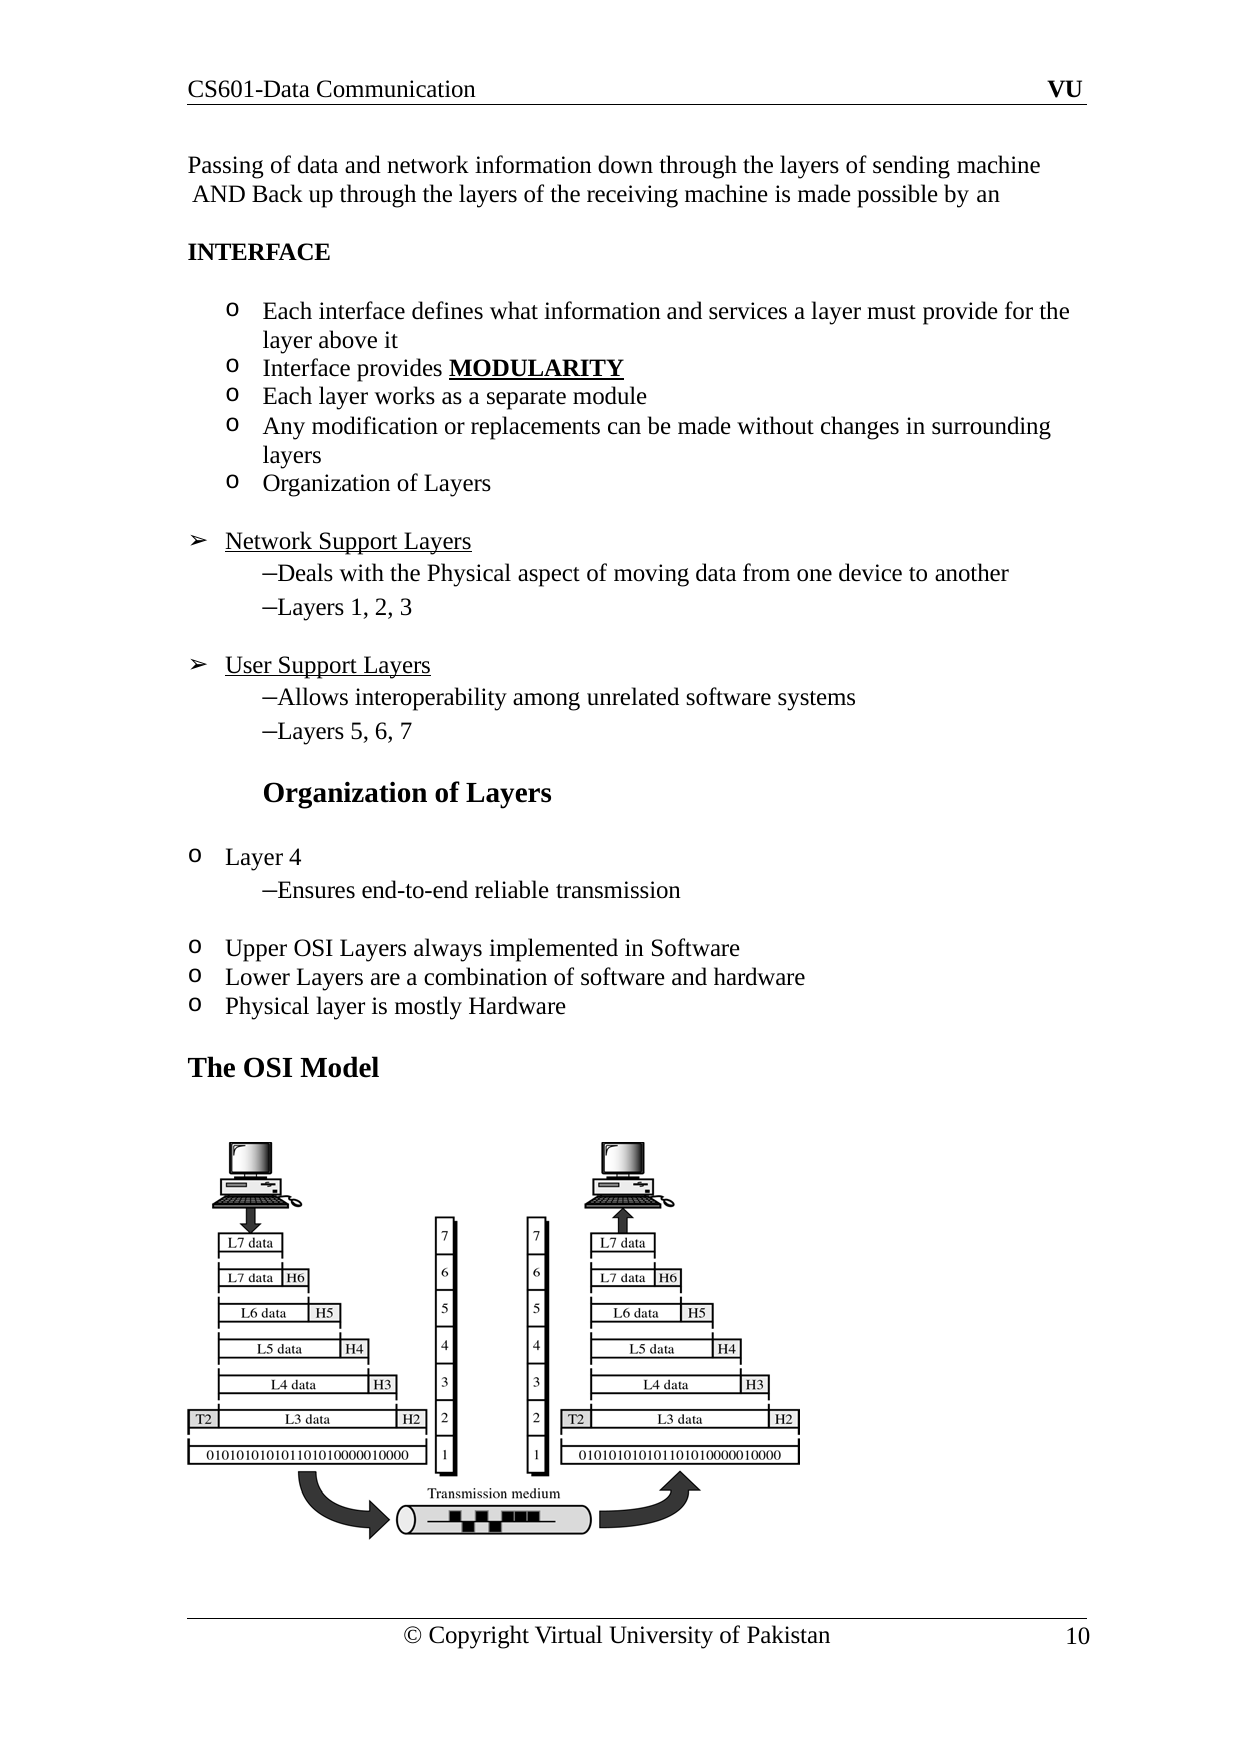

CS601-Data Communication
VU

Passing of data and network information down through the layers of sending machine  AND Back up through the layers of the receiving machine is made possible by an

INTERFACE

Each interface defines what information and services a layer must provide for the  layer above it
Interface provides MODULARITY
Each layer works as a separate module
Any modification or replacements can be made without changes in surrounding  layers
Organization of Layers

Network Support Layers
–Deals with the Physical aspect of moving data from one device to another
–Layers 1, 2, 3

User Support Layers
–Allows interoperability among unrelated software systems
–Layers 5, 6, 7

Organization of Layers

Layer 4
–Ensures end-to-end reliable transmission

Upper OSI Layers always implemented in Software
Lower Layers are a combination of software and hardware
Physical layer is mostly Hardware

The OSI Model

© Copyright Virtual University of Pakistan
10